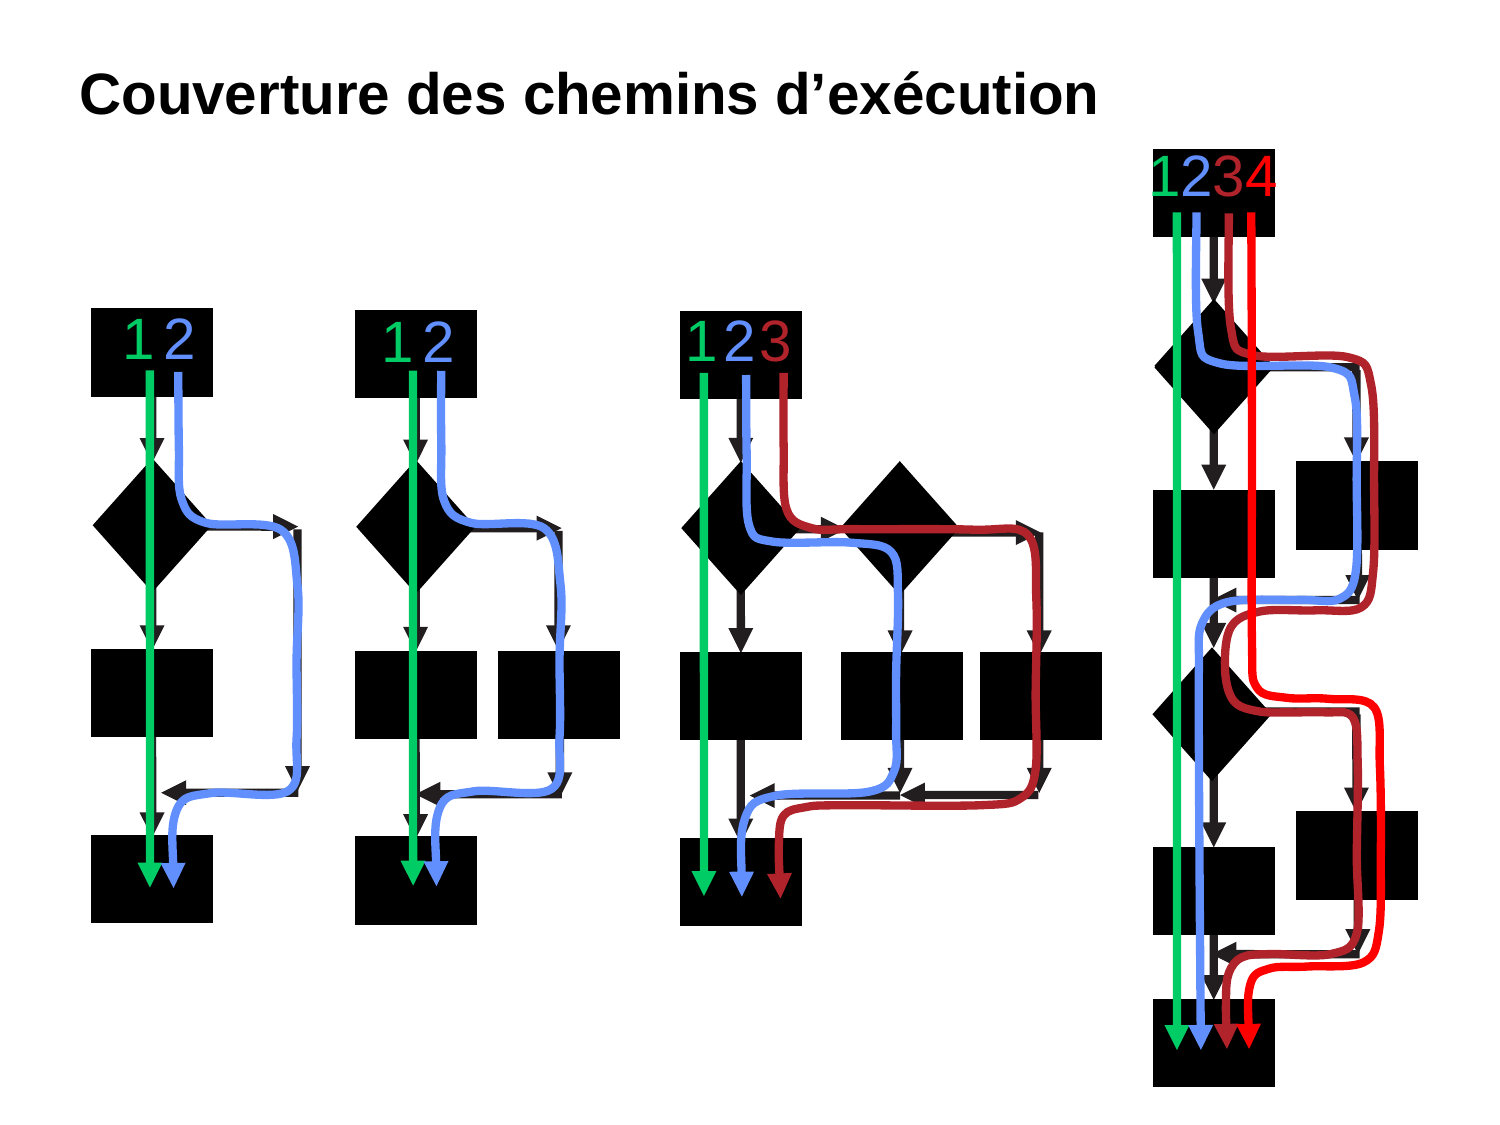

# Couverture des chemins d’exécution
1

2

3

4

?

?

1

2

1

2

3

1

2

?

?

?
?